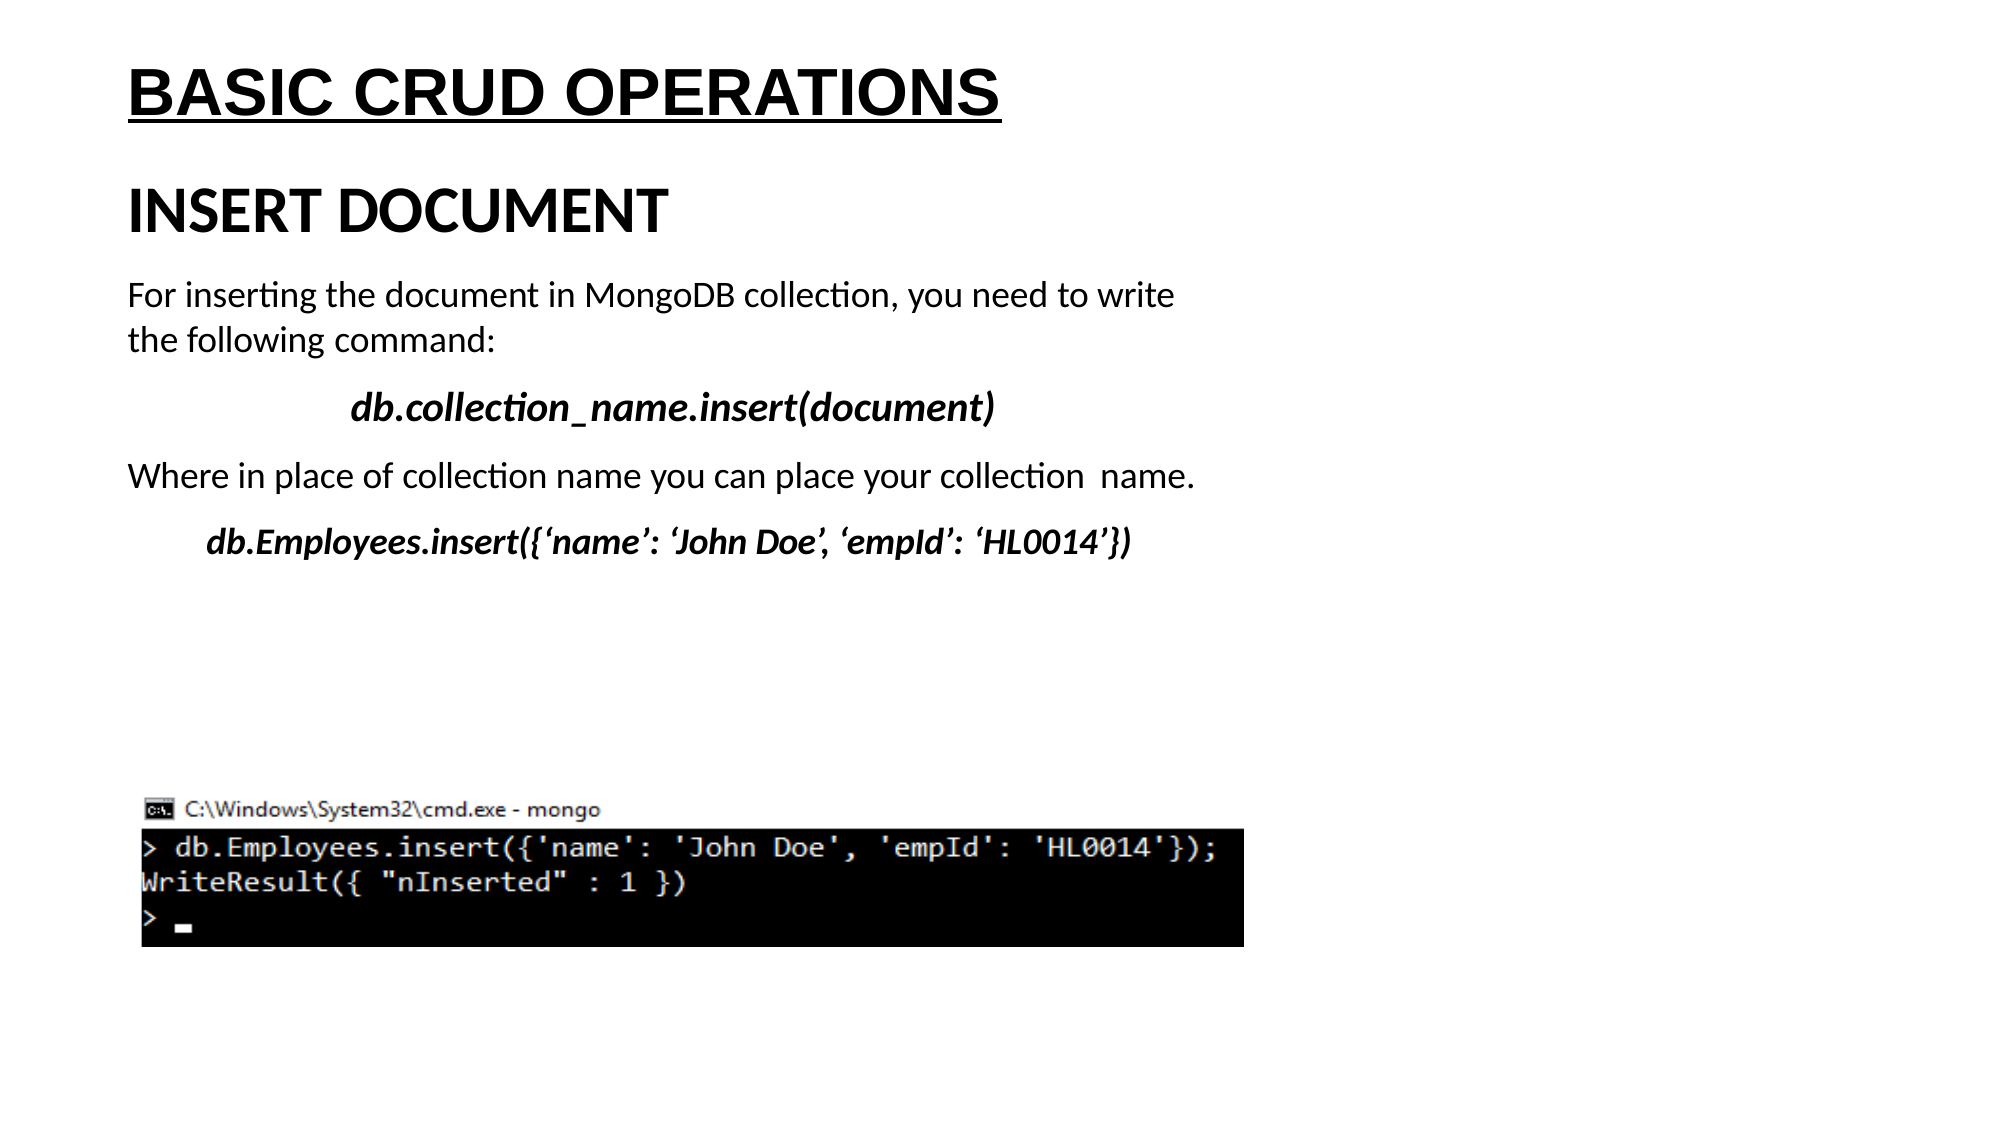

BASIC CRUD OPERATIONS
INSERT DOCUMENT
For inserting the document in MongoDB collection, you need to write  the following command:
db.collection_name.insert(document)
Where in place of collection name you can place your collection name.
db.Employees.insert({‘name’: ‘John Doe’, ‘empId’: ‘HL0014’})